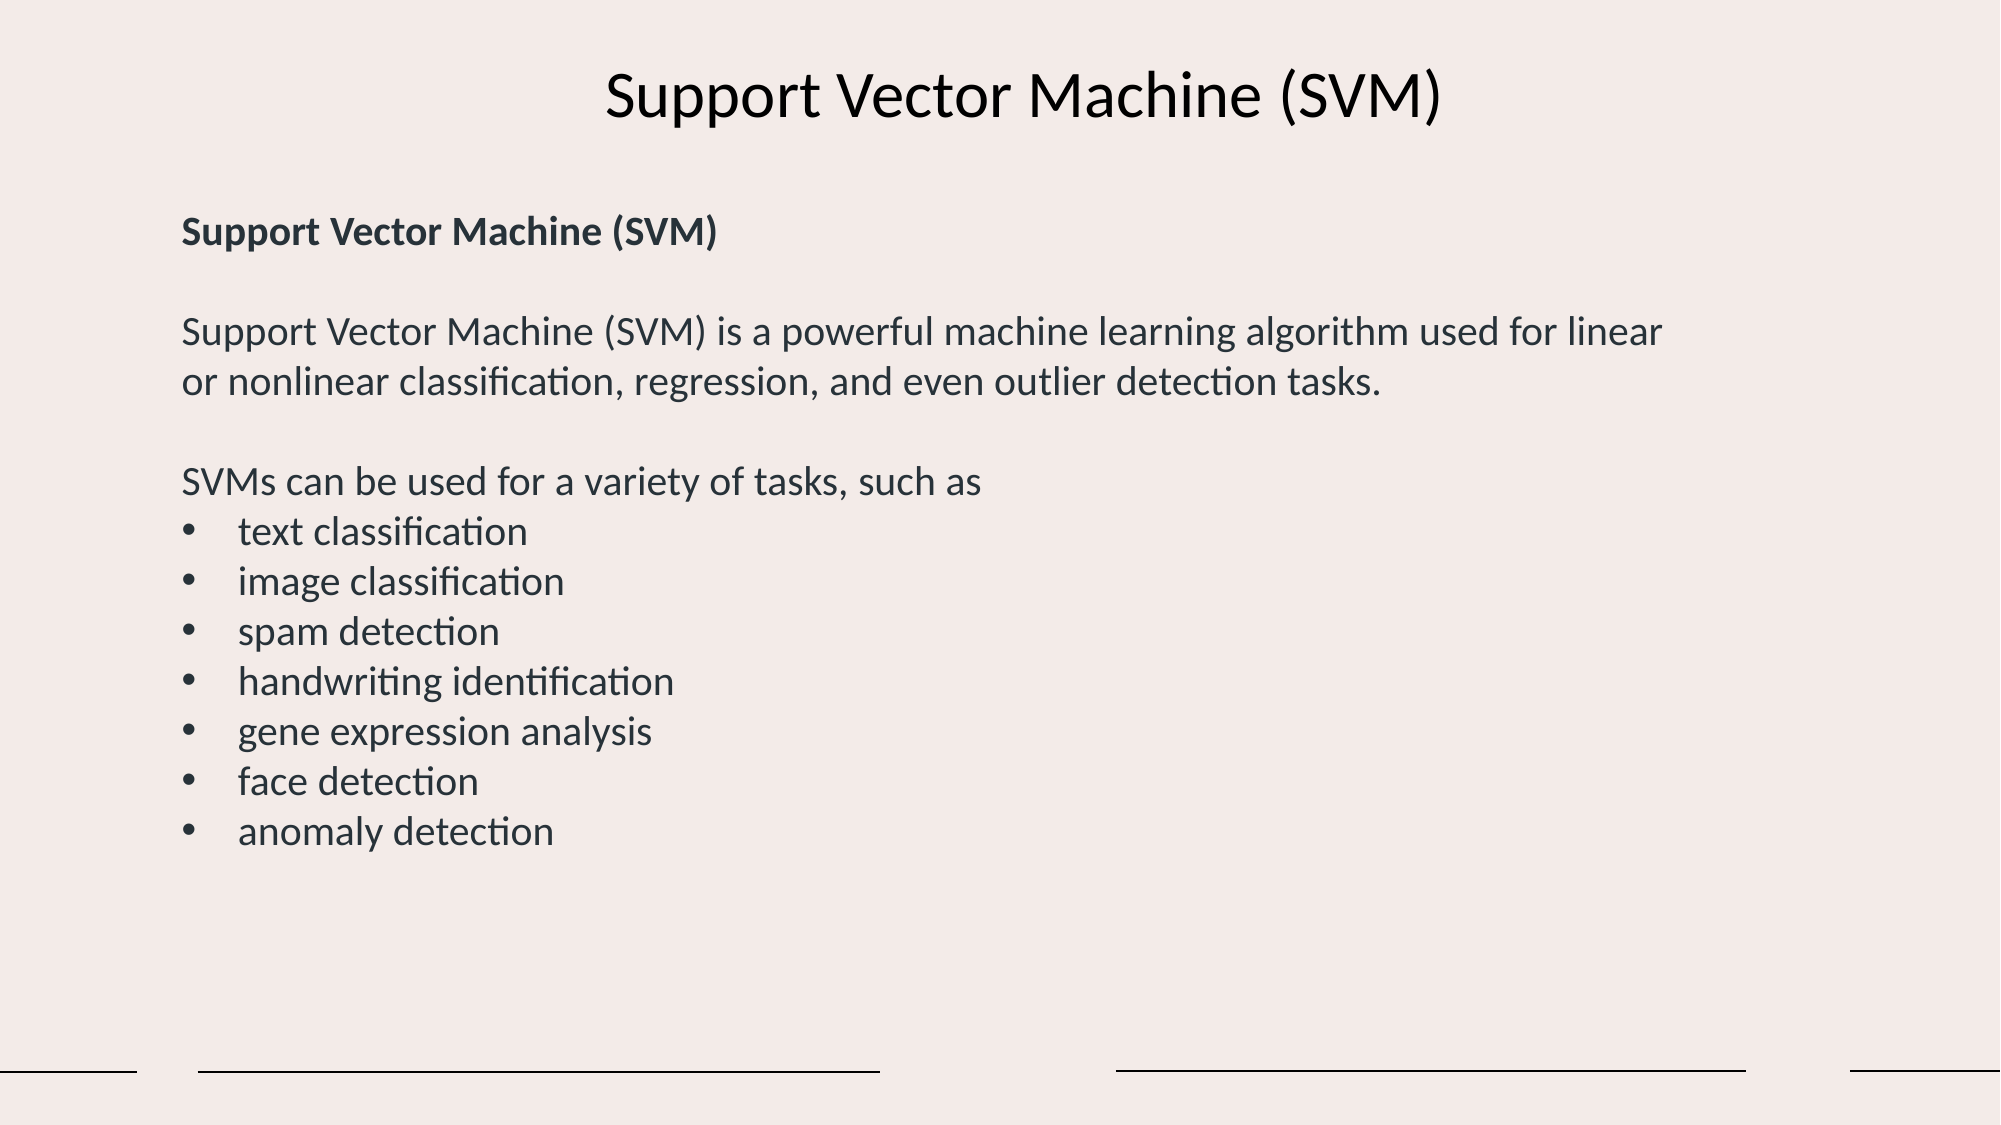

Support Vector Machine (SVM)
Support Vector Machine (SVM)

Support Vector Machine (SVM) is a powerful machine learning algorithm used for linear or nonlinear classification, regression, and even outlier detection tasks.

SVMs can be used for a variety of tasks, such as
text classification
image classification
spam detection
handwriting identification
gene expression analysis
face detection
anomaly detection